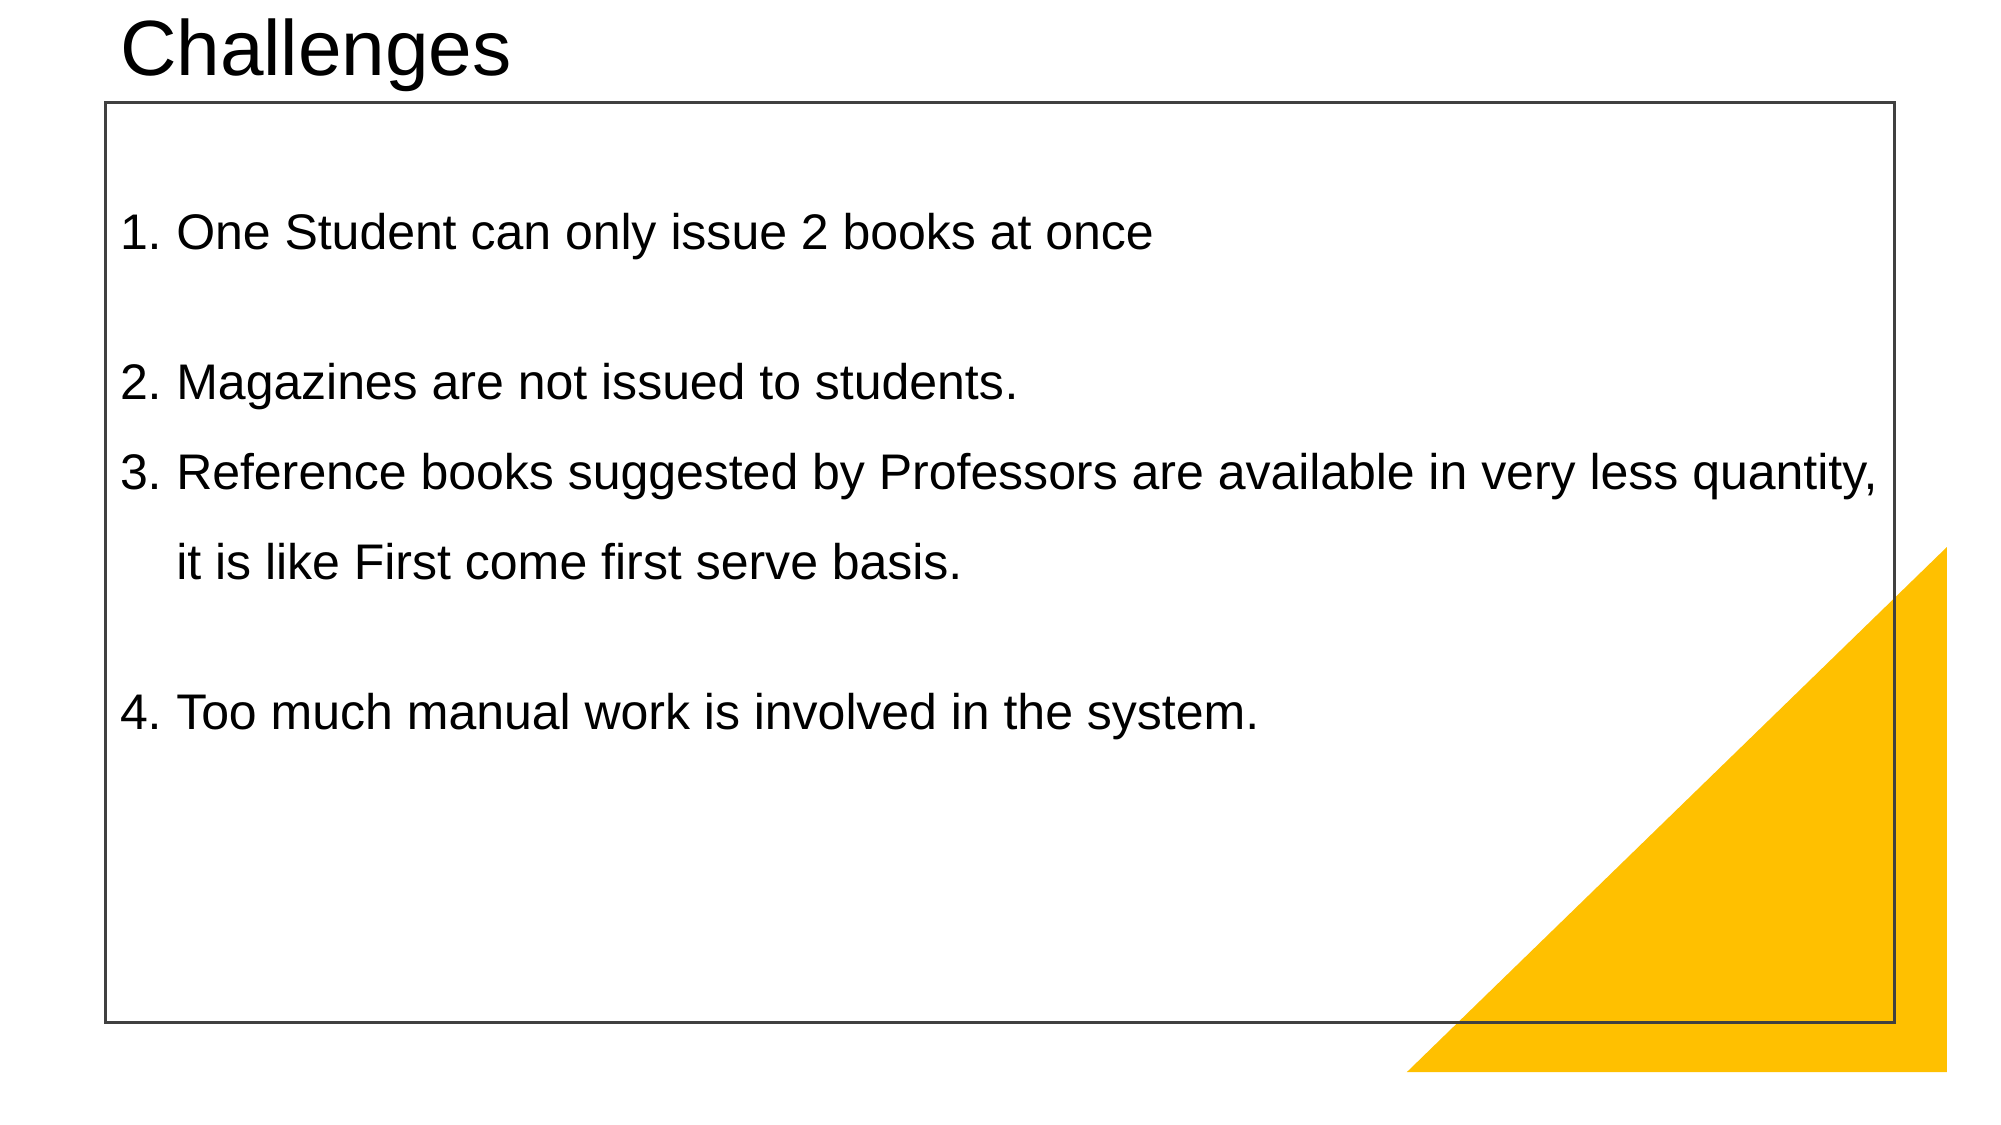

# Challenges

One Student can only issue 2 books at once
Magazines are not issued to students.
Reference books suggested by Professors are available in very less quantity, it is like First come first serve basis.
Too much manual work is involved in the system.